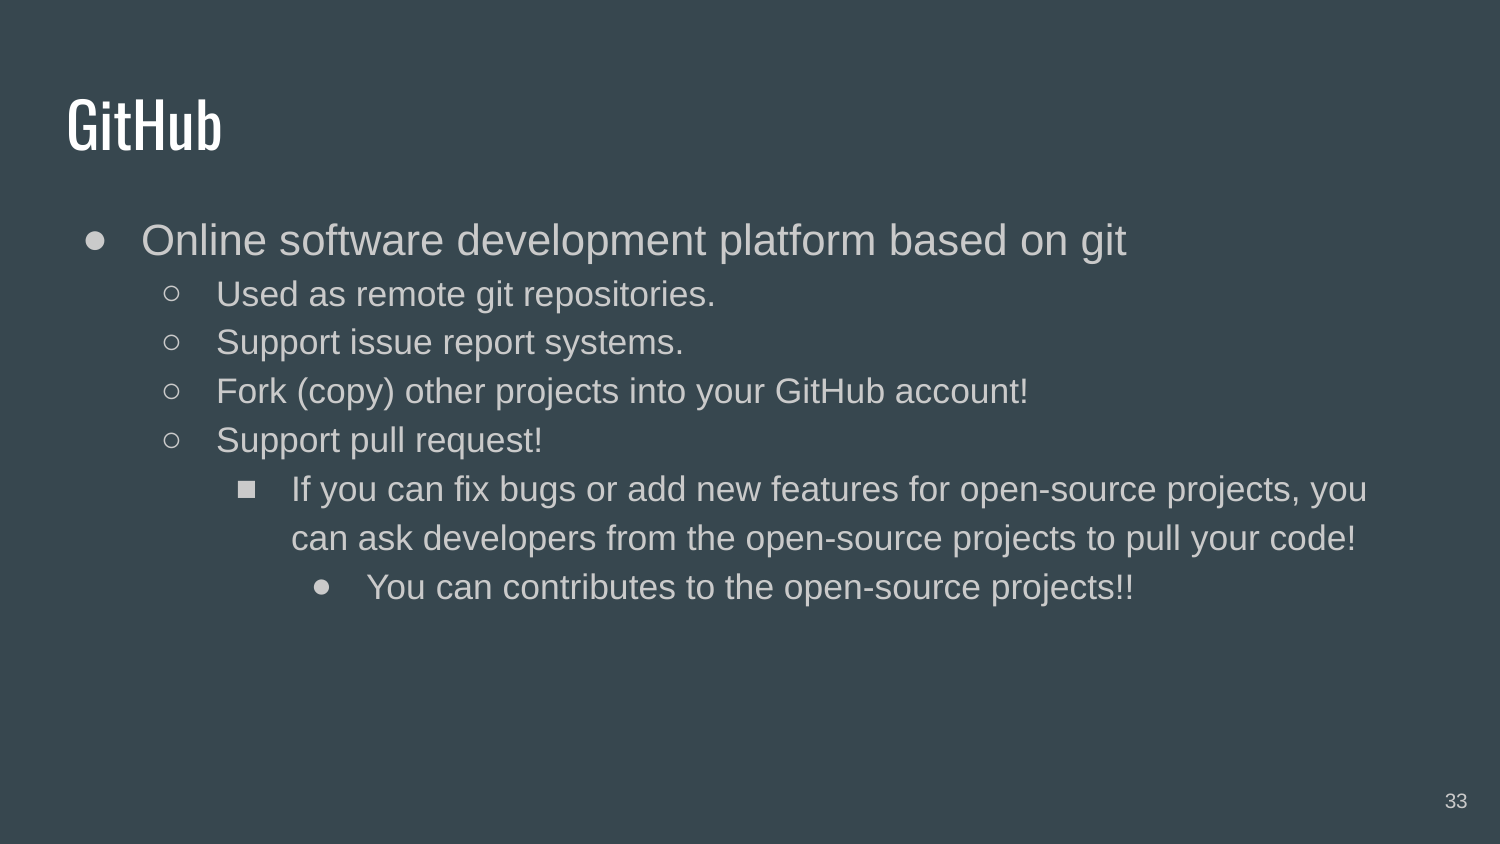

# GitHub
Online software development platform based on git
Used as remote git repositories.
Support issue report systems.
Fork (copy) other projects into your GitHub account!
Support pull request!
If you can fix bugs or add new features for open-source projects, you can ask developers from the open-source projects to pull your code!
You can contributes to the open-source projects!!
33